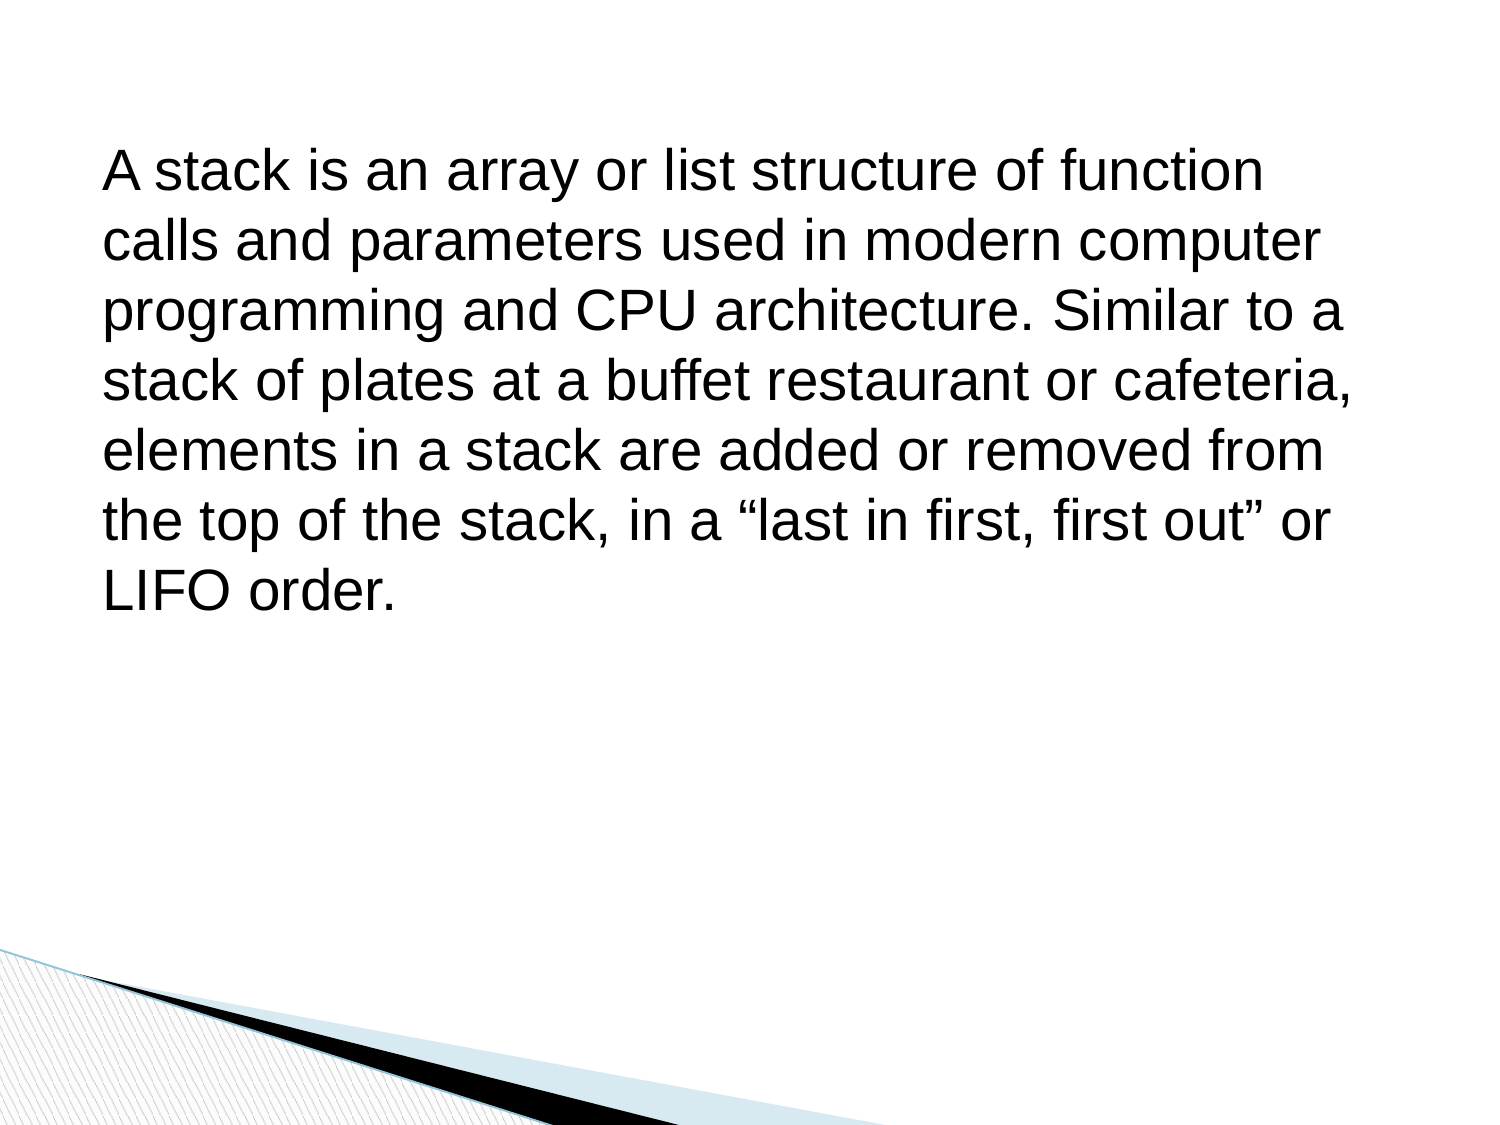

A stack is an array or list structure of function calls and parameters used in modern computer programming and CPU architecture. Similar to a stack of plates at a buffet restaurant or cafeteria, elements in a stack are added or removed from the top of the stack, in a “last in first, first out” or LIFO order.